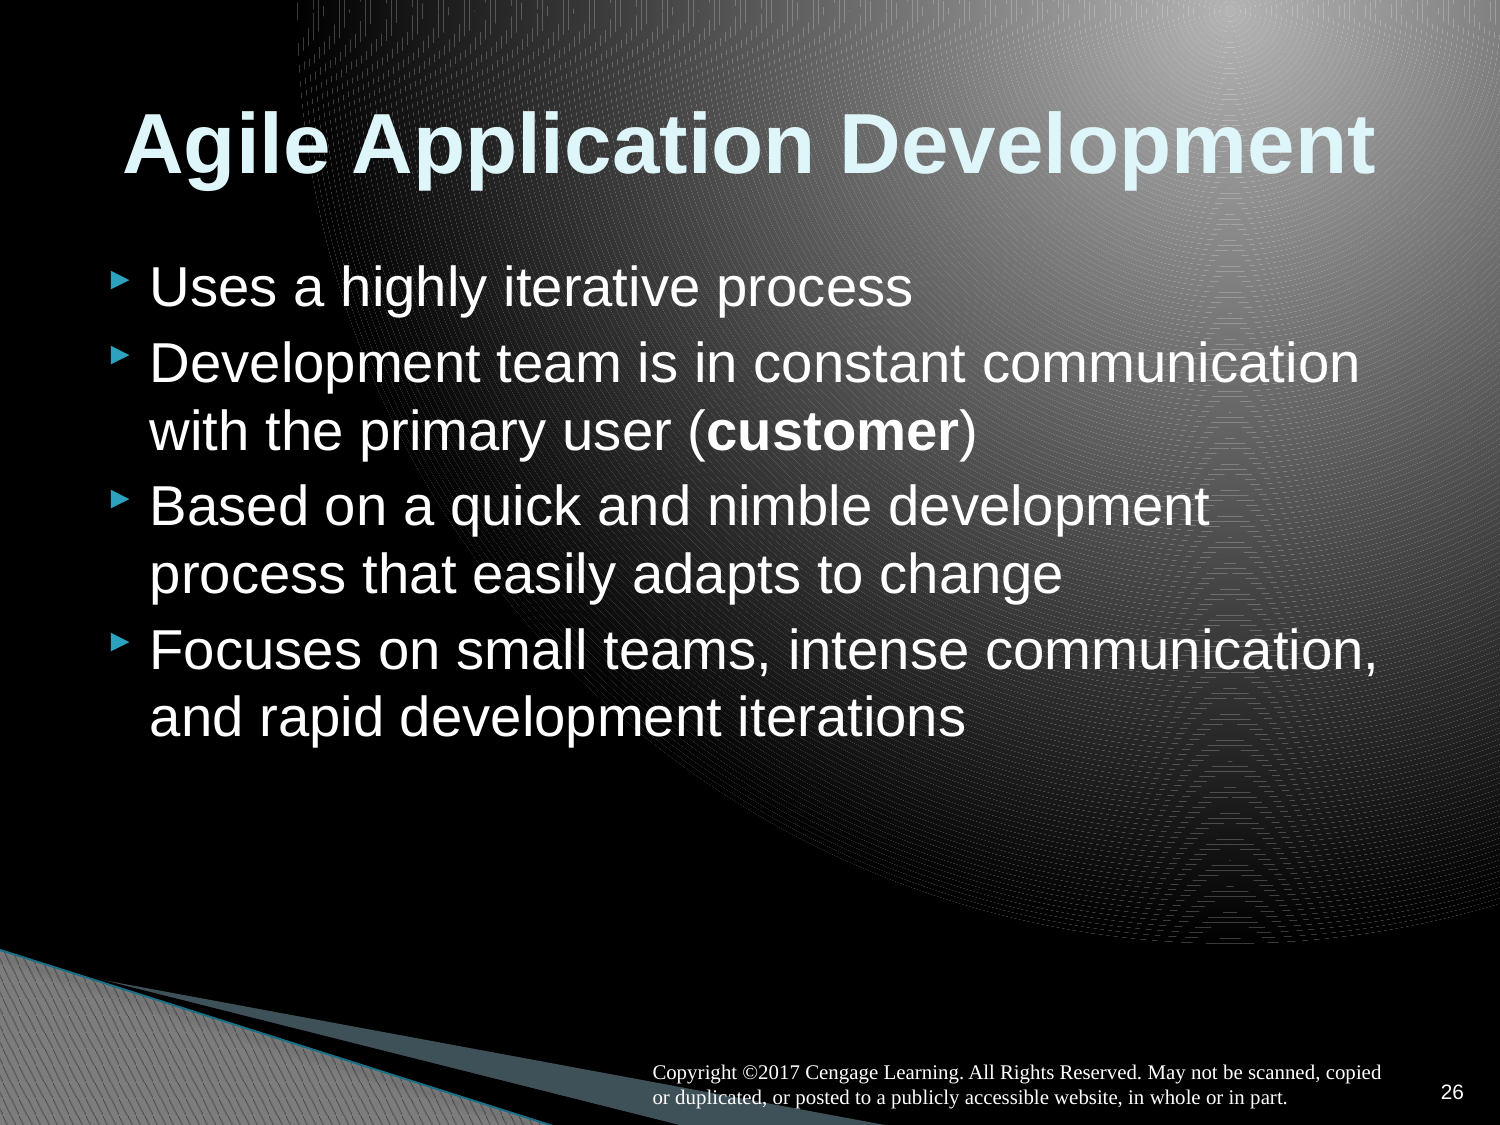

# Agile Application Development
Uses a highly iterative process
Development team is in constant communication with the primary user (customer)
Based on a quick and nimble development process that easily adapts to change
Focuses on small teams, intense communication, and rapid development iterations

26